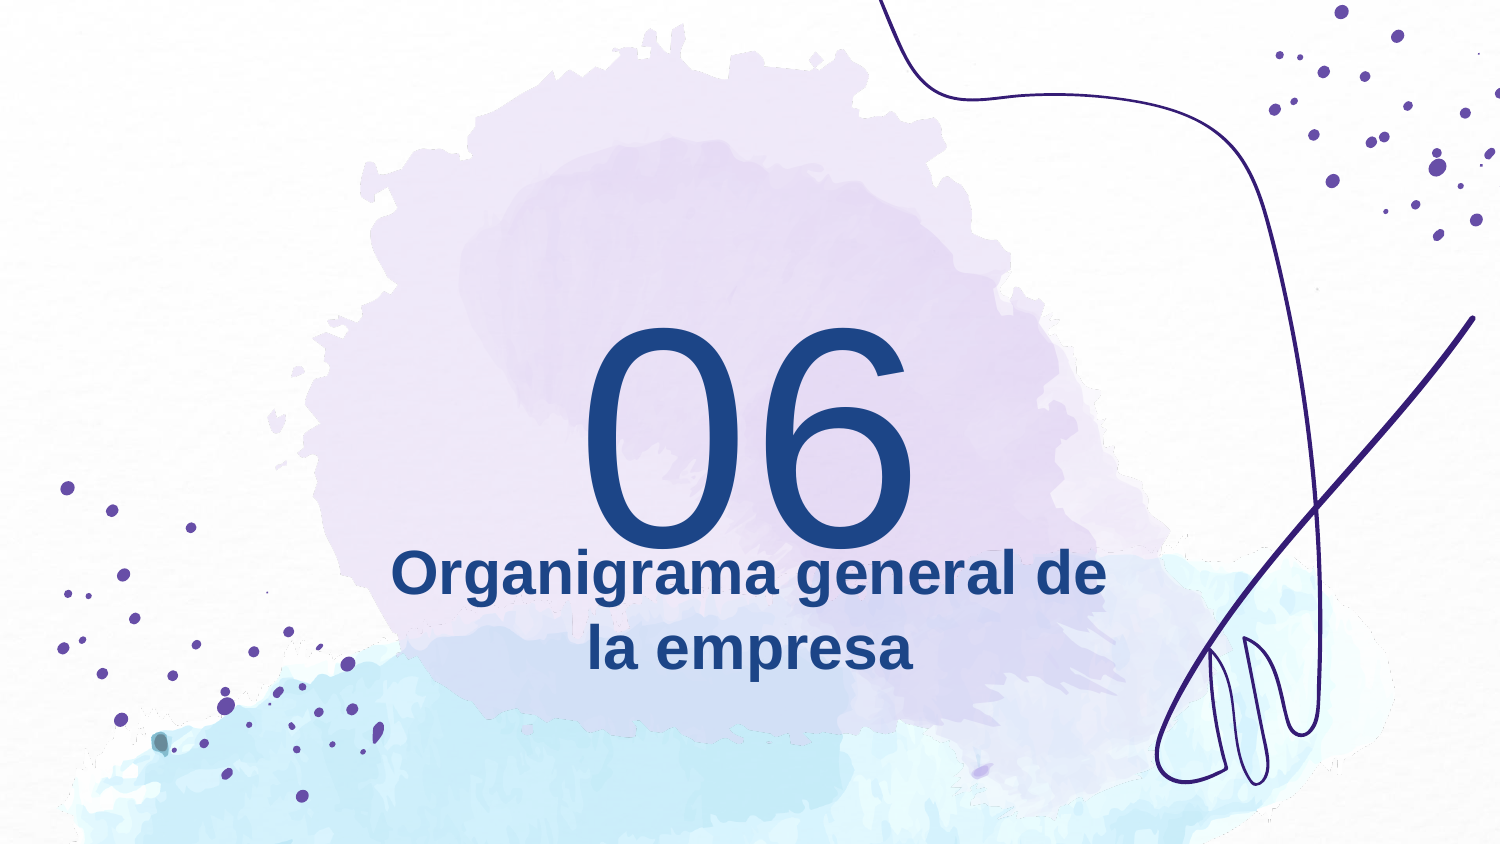

06
# Organigrama general de la empresa